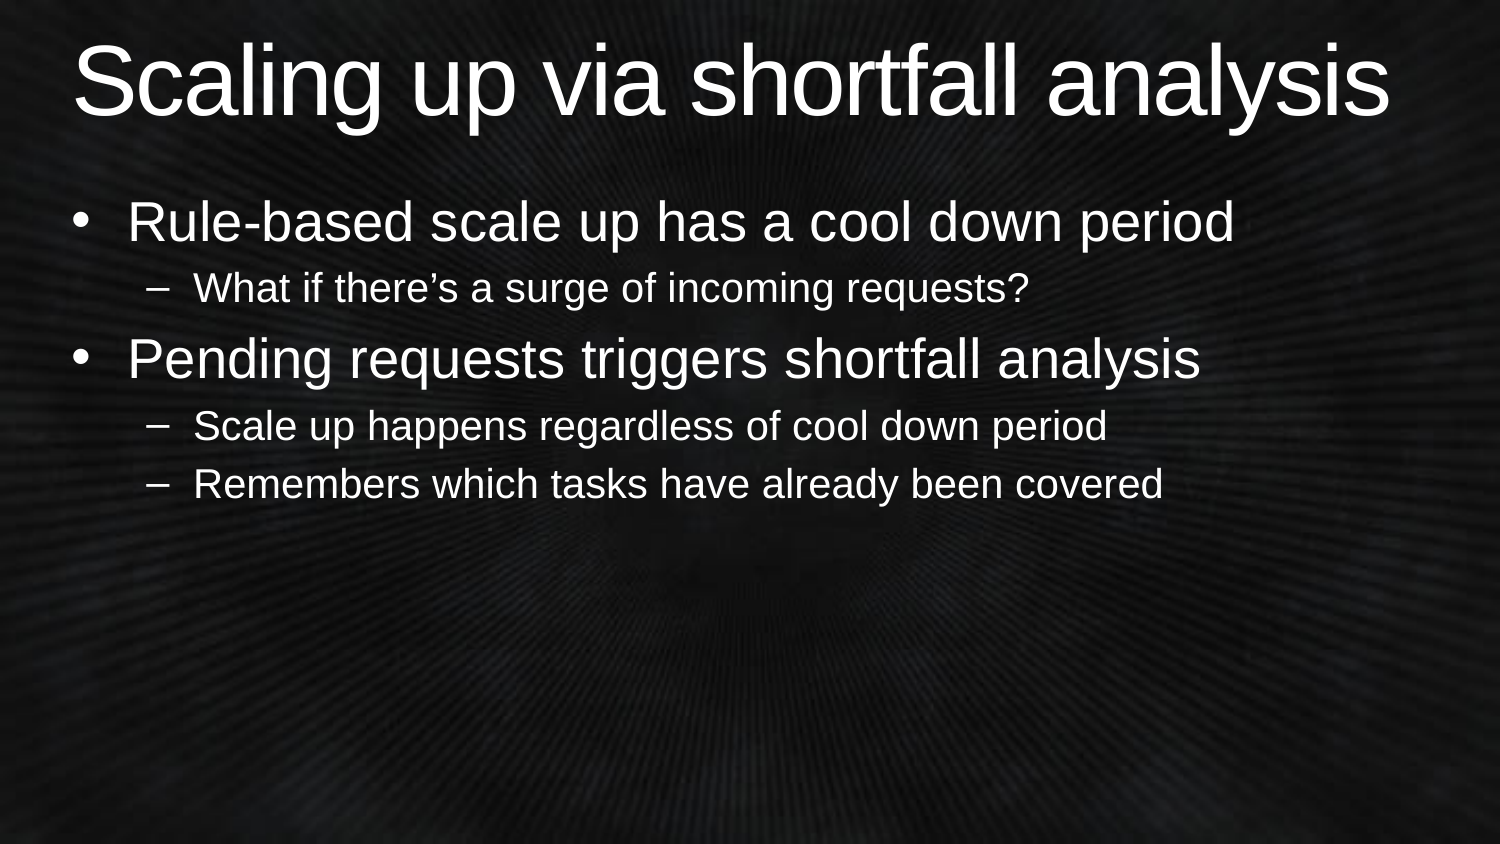

# Scaling up via shortfall analysis
Rule-based scale up has a cool down period
What if there’s a surge of incoming requests?
Pending requests triggers shortfall analysis
Scale up happens regardless of cool down period
Remembers which tasks have already been covered